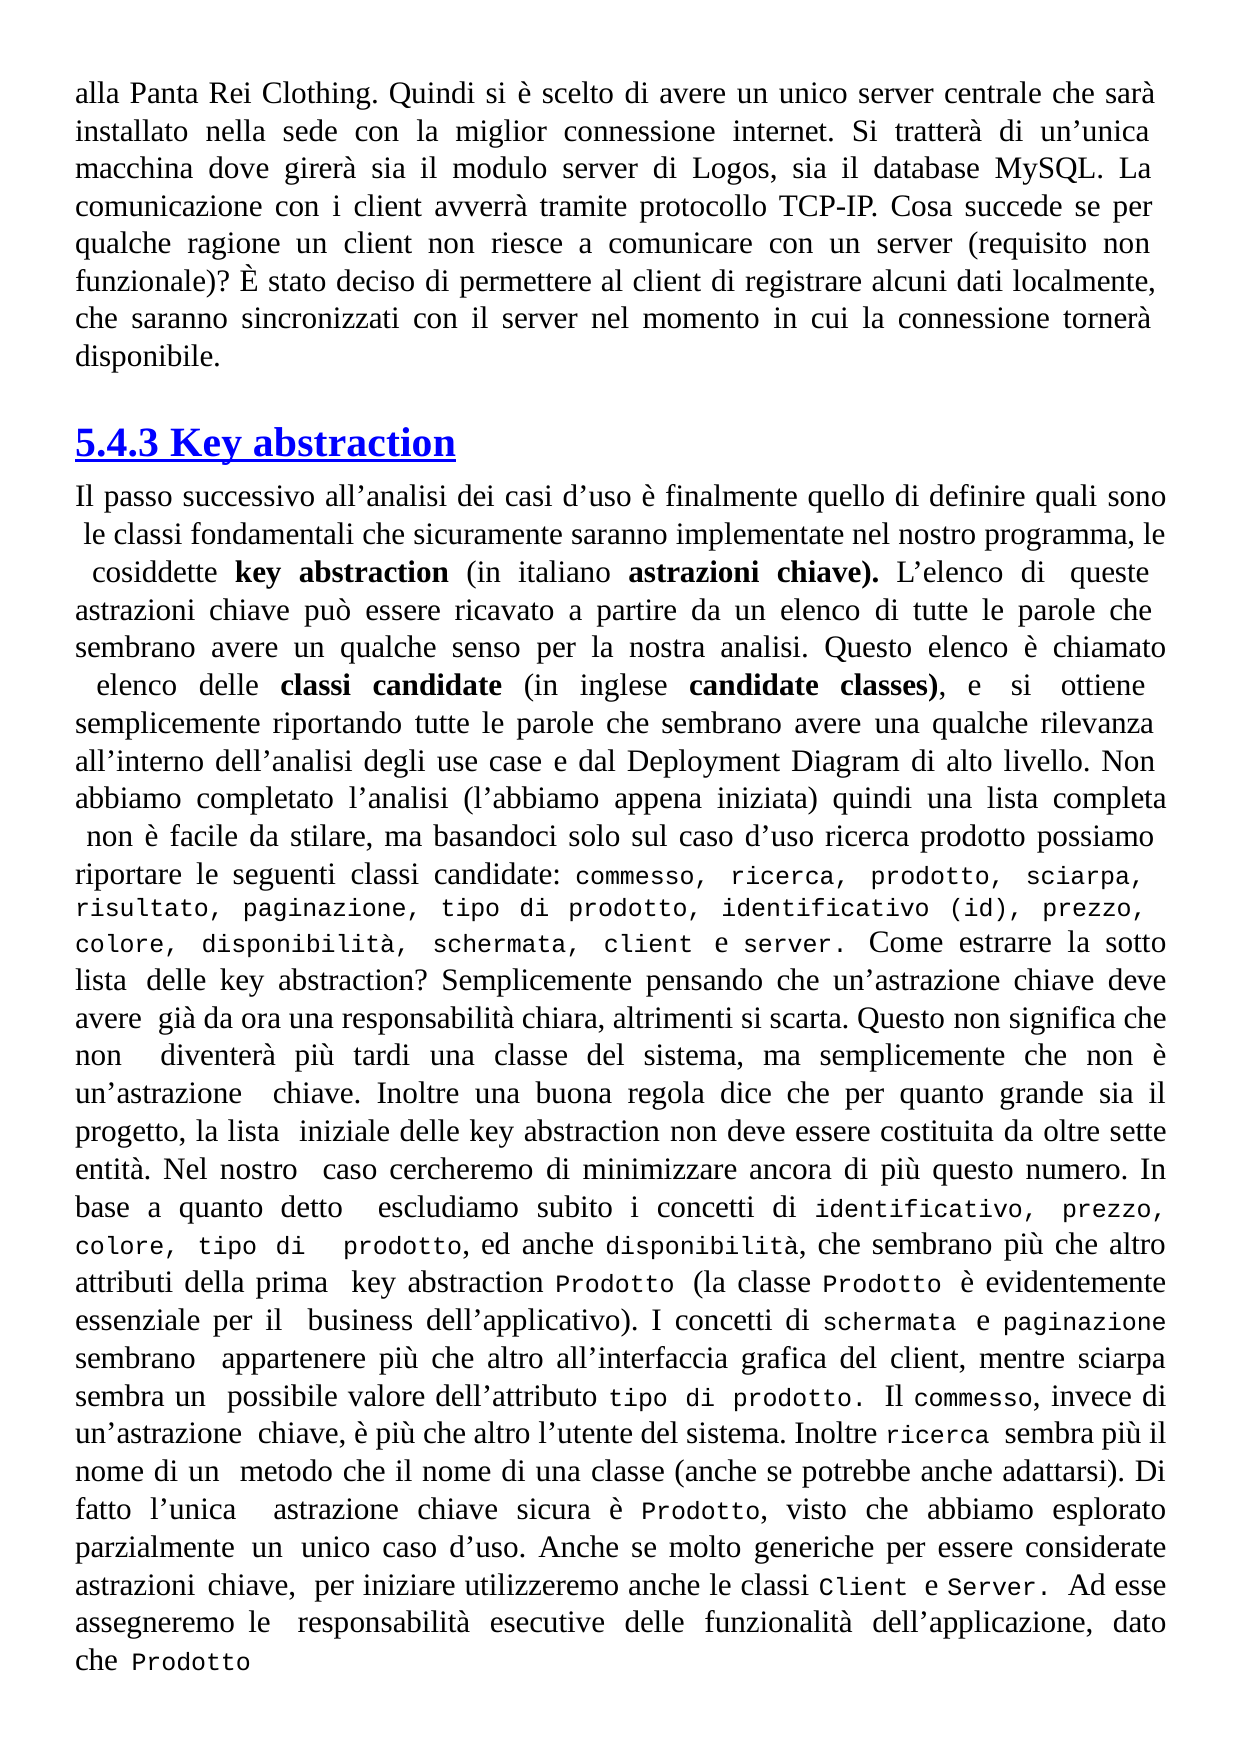

alla Panta Rei Clothing. Quindi si è scelto di avere un unico server centrale che sarà  installato nella sede con la miglior connessione internet. Si tratterà di un’unica  macchina dove girerà sia il modulo server di Logos, sia il database MySQL. La  comunicazione con i client avverrà tramite protocollo TCP-IP. Cosa succede se per  qualche ragione un client non riesce a comunicare con un server (requisito non  funzionale)? È stato deciso di permettere al client di registrare alcuni dati localmente,  che saranno sincronizzati con il server nel momento in cui la connessione tornerà  disponibile.

5.4.3 Key abstraction
Il passo successivo all’analisi dei casi d’uso è finalmente quello di definire quali sono  le classi fondamentali che sicuramente saranno implementate nel nostro programma, le  cosiddette key abstraction (in italiano astrazioni chiave). L’elenco di queste  astrazioni chiave può essere ricavato a partire da un elenco di tutte le parole che  sembrano avere un qualche senso per la nostra analisi. Questo elenco è chiamato  elenco delle classi candidate (in inglese candidate classes), e si ottiene  semplicemente riportando tutte le parole che sembrano avere una qualche rilevanza  all’interno dell’analisi degli use case e dal Deployment Diagram di alto livello. Non  abbiamo completato l’analisi (l’abbiamo appena iniziata) quindi una lista completa  non è facile da stilare, ma basandoci solo sul caso d’uso ricerca prodotto possiamo  riportare le seguenti classi candidate: commesso, ricerca, prodotto, sciarpa,  risultato, paginazione, tipo di prodotto, identificativo (id), prezzo,  colore, disponibilità, schermata, client e server. Come estrarre la sotto lista  delle key abstraction? Semplicemente pensando che un’astrazione chiave deve avere  già da ora una responsabilità chiara, altrimenti si scarta. Questo non significa che non  diventerà più tardi una classe del sistema, ma semplicemente che non è un’astrazione  chiave. Inoltre una buona regola dice che per quanto grande sia il progetto, la lista  iniziale delle key abstraction non deve essere costituita da oltre sette entità. Nel nostro  caso cercheremo di minimizzare ancora di più questo numero. In base a quanto detto  escludiamo subito i concetti di identificativo, prezzo, colore, tipo di  prodotto, ed anche disponibilità, che sembrano più che altro attributi della prima  key abstraction Prodotto (la classe Prodotto è evidentemente essenziale per il  business dell’applicativo). I concetti di schermata e paginazione sembrano  appartenere più che altro all’interfaccia grafica del client, mentre sciarpa sembra un  possibile valore dell’attributo tipo di prodotto. Il commesso, invece di un’astrazione  chiave, è più che altro l’utente del sistema. Inoltre ricerca sembra più il nome di un  metodo che il nome di una classe (anche se potrebbe anche adattarsi). Di fatto l’unica  astrazione chiave sicura è Prodotto, visto che abbiamo esplorato parzialmente un  unico caso d’uso. Anche se molto generiche per essere considerate astrazioni chiave,  per iniziare utilizzeremo anche le classi Client e Server. Ad esse assegneremo le  responsabilità esecutive delle funzionalità dell’applicazione, dato che Prodotto